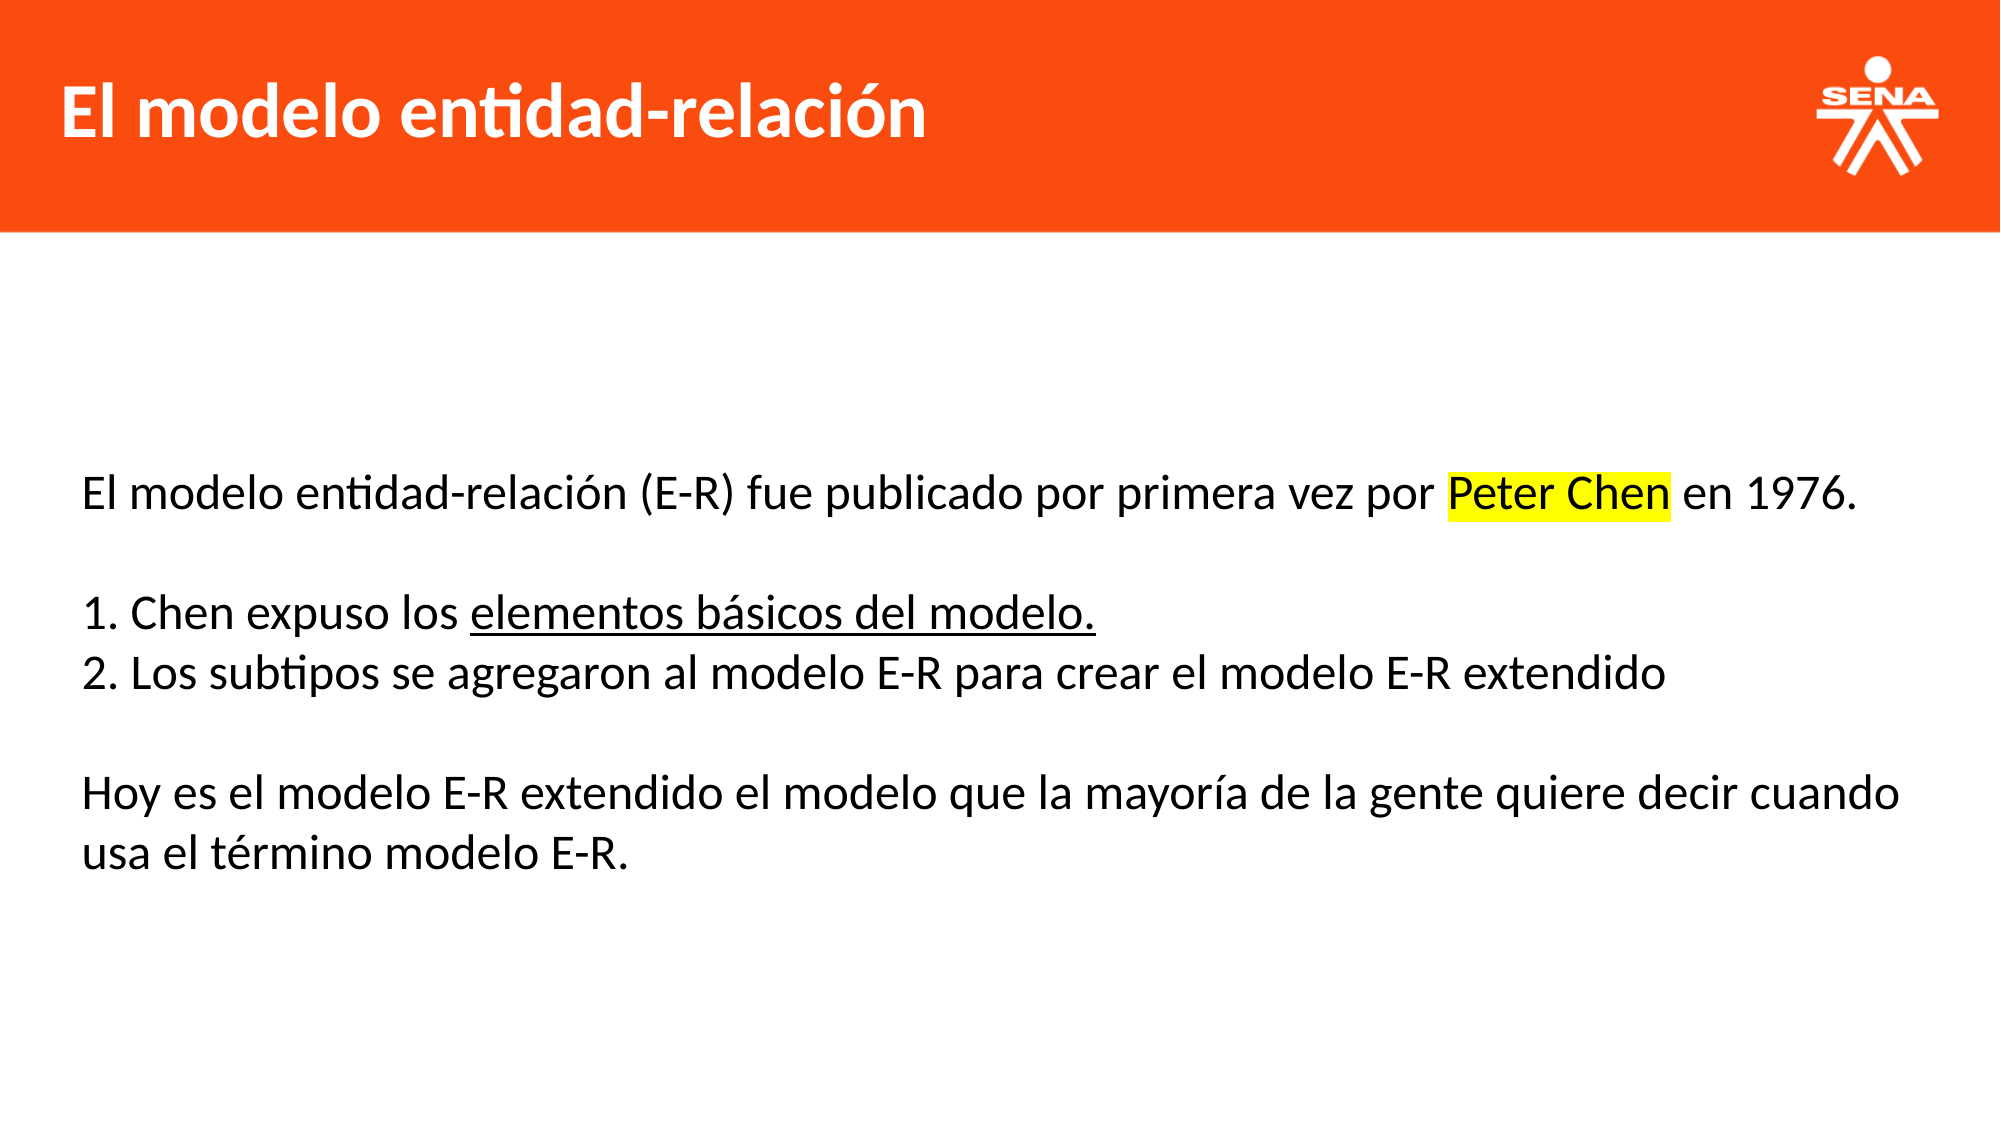

El modelo entidad-relación
El modelo entidad-relación (E-R) fue publicado por primera vez por Peter Chen en 1976.

1. Chen expuso los elementos básicos del modelo.
2. Los subtipos se agregaron al modelo E-R para crear el modelo E-R extendido

Hoy es el modelo E-R extendido el modelo que la mayoría de la gente quiere decir cuando usa el término modelo E-R.